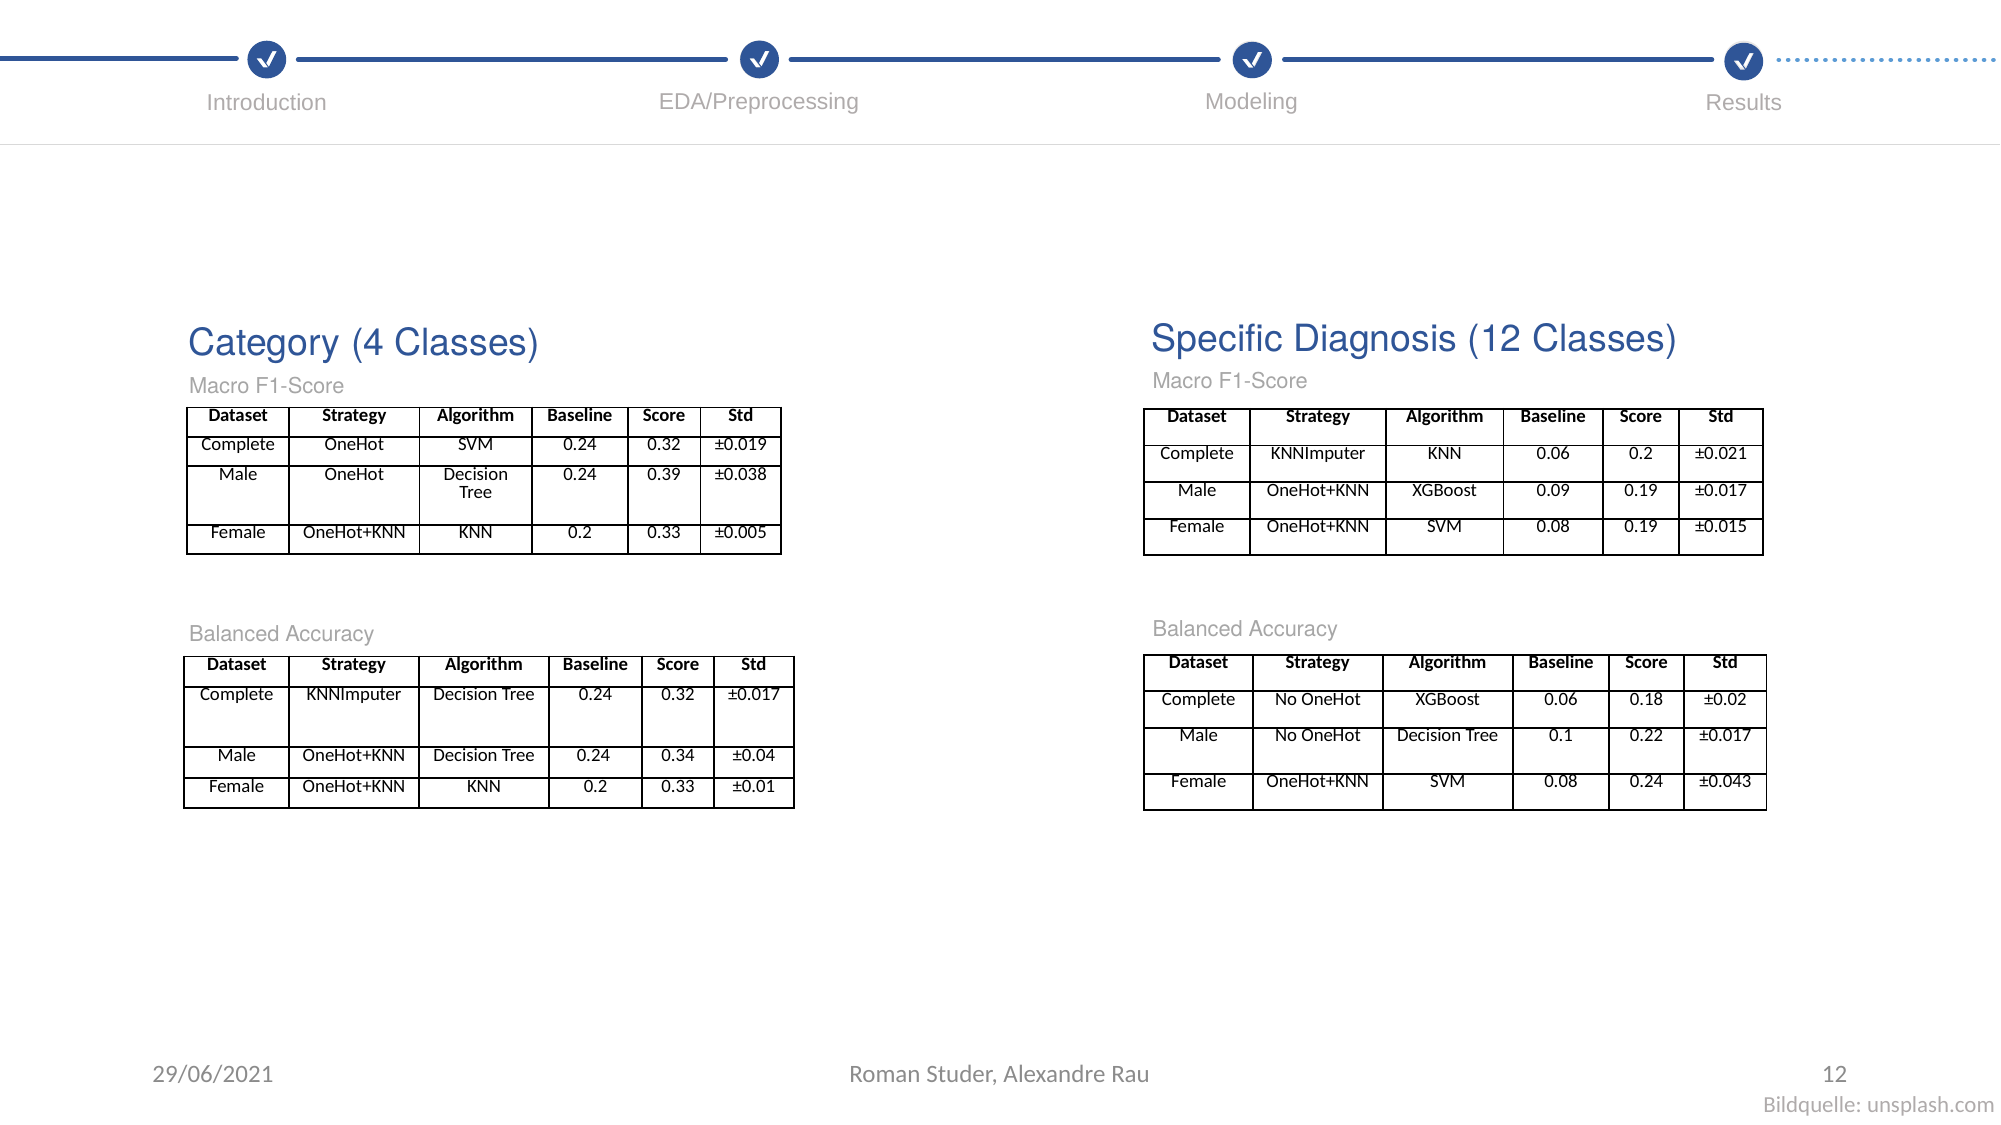

Modeling
EDA/Preprocessing
Introduction
Results

Specific Diagnosis (12 Classes)
Category (4 Classes)
Macro F1-Score
Macro F1-Score
| Dataset | Strategy | Algorithm | Baseline | Score | Std |
| --- | --- | --- | --- | --- | --- |
| Complete | OneHot | SVM | 0.24 | 0.32 | ±0.019 |
| Male | OneHot | Decision Tree | 0.24 | 0.39 | ±0.038 |
| Female | OneHot+KNN | KNN | 0.2 | 0.33 | ±0.005 |
| Dataset | Strategy | Algorithm | Baseline | Score | Std |
| --- | --- | --- | --- | --- | --- |
| Complete | KNNImputer | KNN | 0.06 | 0.2 | ±0.021 |
| Male | OneHot+KNN | XGBoost | 0.09 | 0.19 | ±0.017 |
| Female | OneHot+KNN | SVM | 0.08 | 0.19 | ±0.015 |
Balanced Accuracy
Balanced Accuracy

| Dataset | Strategy | Algorithm | Baseline | Score | Std |
| --- | --- | --- | --- | --- | --- |
| Complete | No OneHot | XGBoost | 0.06 | 0.18 | ±0.02 |
| Male | No OneHot | Decision Tree | 0.1 | 0.22 | ±0.017 |
| Female | OneHot+KNN | SVM | 0.08 | 0.24 | ±0.043 |
| Dataset | Strategy | Algorithm | Baseline | Score | Std |
| --- | --- | --- | --- | --- | --- |
| Complete | KNNImputer | Decision Tree | 0.24 | 0.32 | ±0.017 |
| Male | OneHot+KNN | Decision Tree | 0.24 | 0.34 | ±0.04 |
| Female | OneHot+KNN | KNN | 0.2 | 0.33 | ±0.01 |
29/06/2021
Roman Studer, Alexandre Rau
12
Bildquelle: unsplash.com